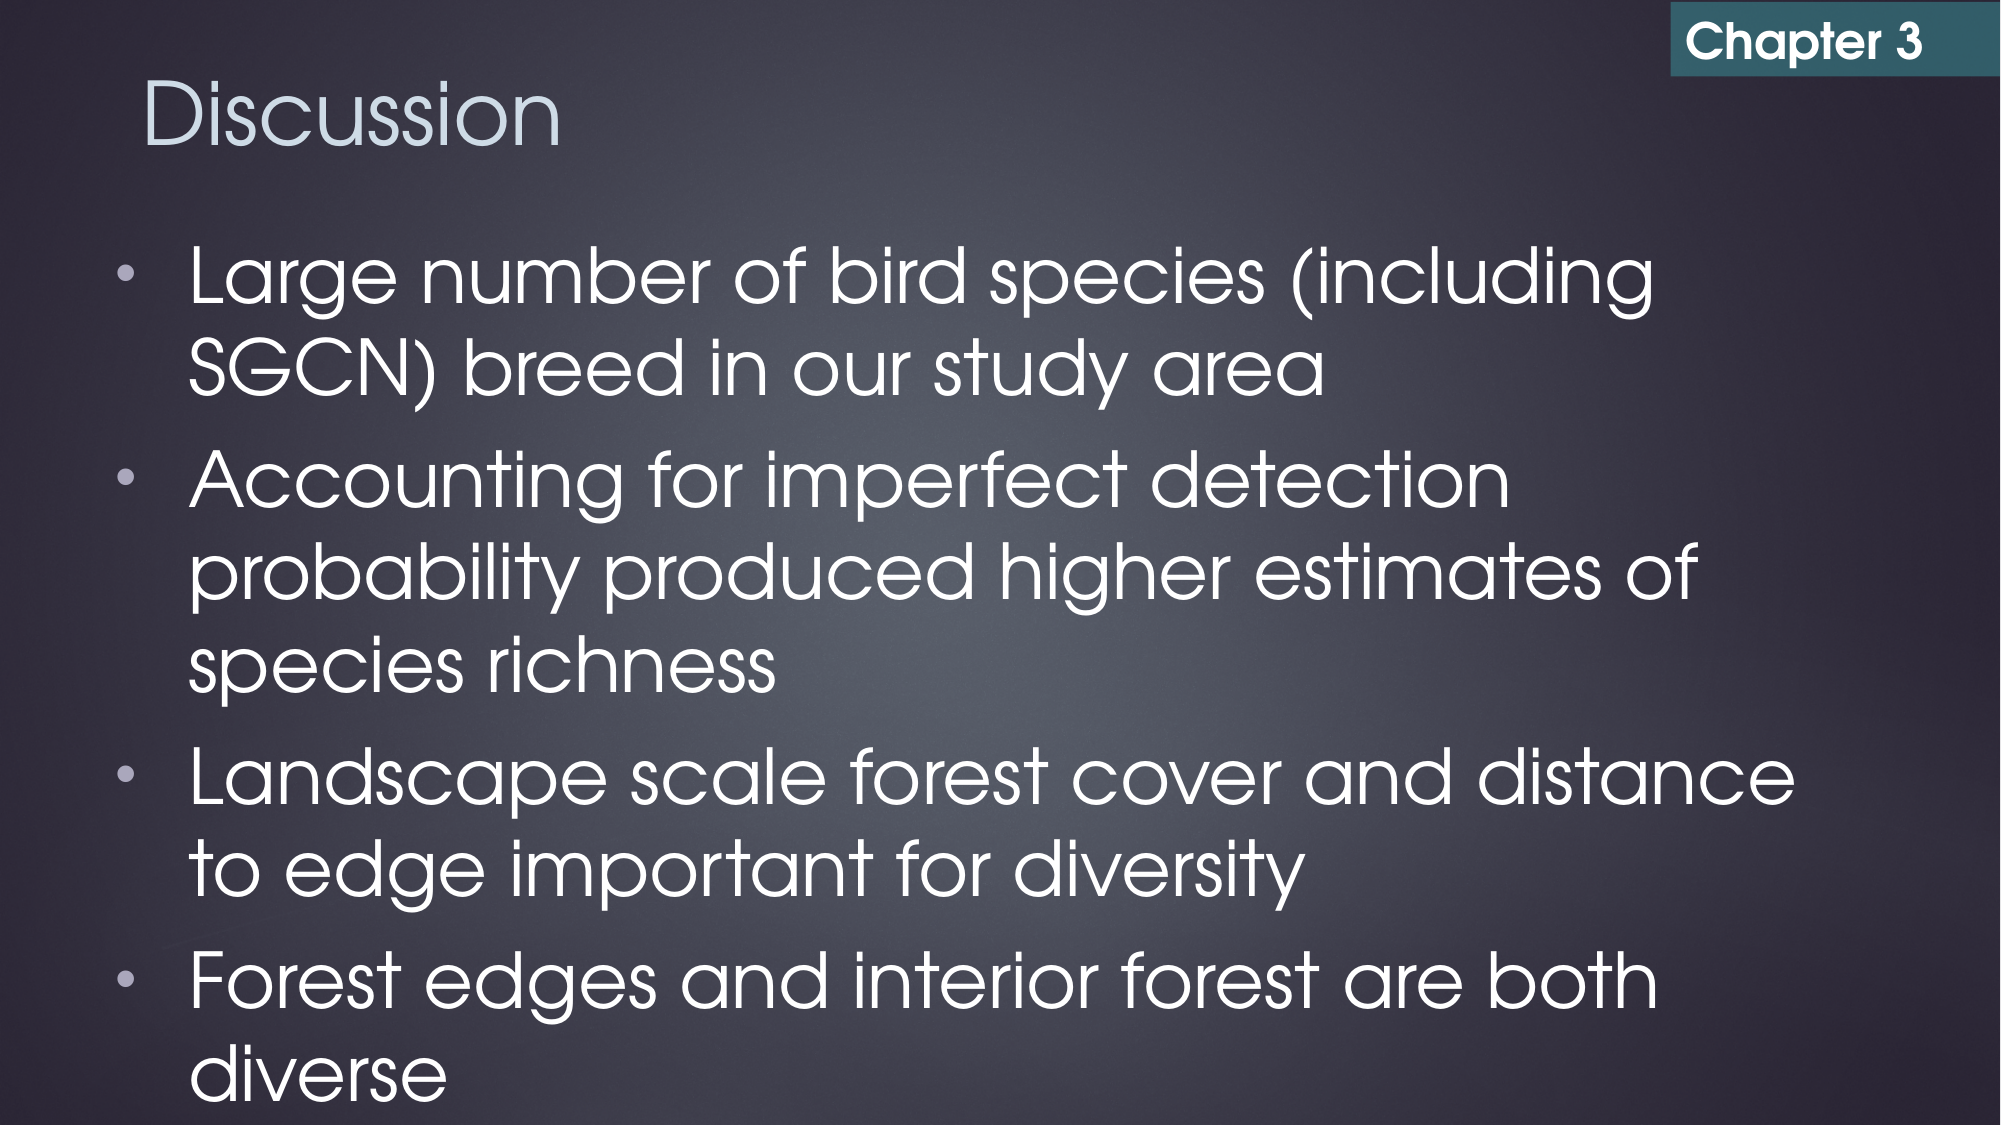

Chapter 3
# Discussion
Large number of bird species (including SGCN) breed in our study area
Accounting for imperfect detection probability produced higher estimates of species richness
Landscape scale forest cover and distance to edge important for diversity
Forest edges and interior forest are both diverse